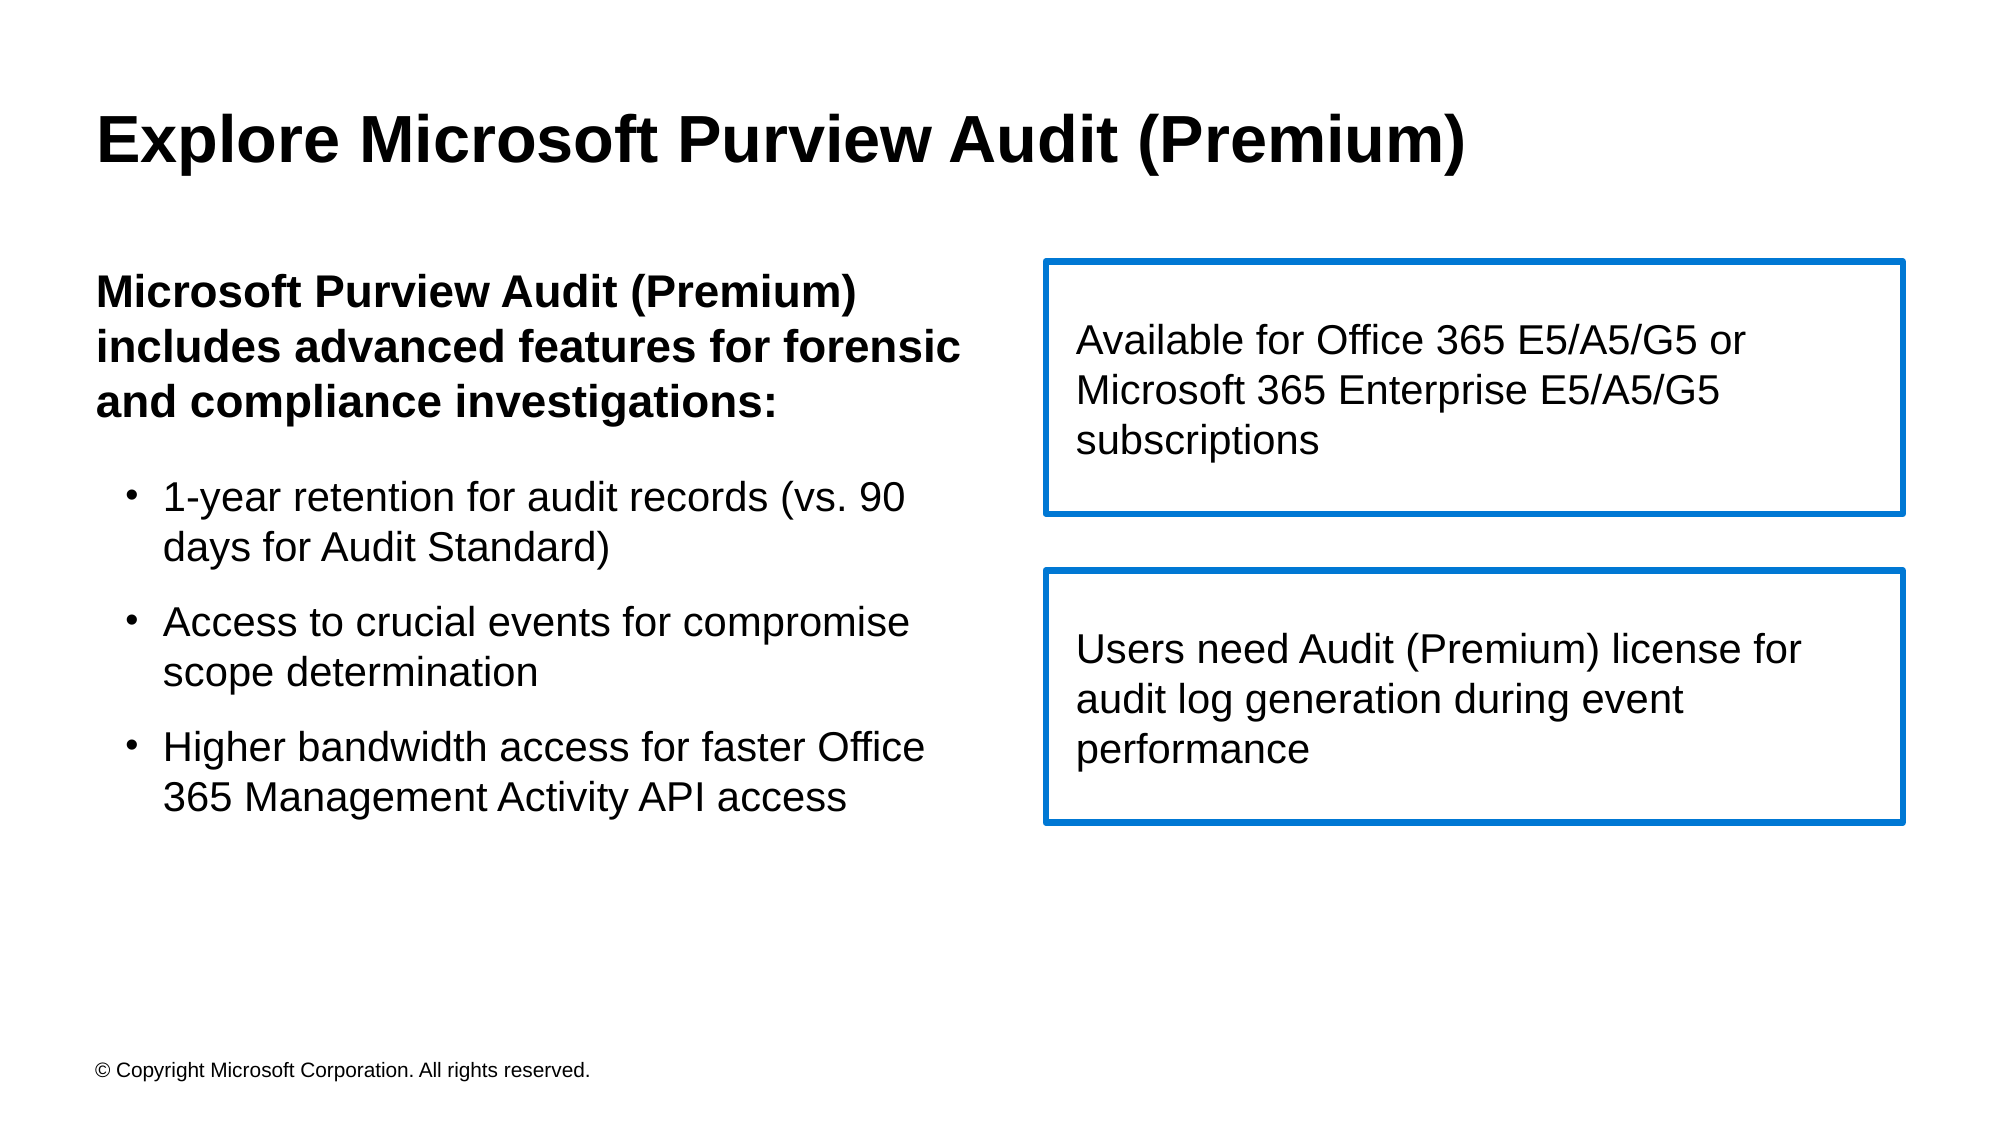

# Explore Microsoft Purview Audit (Premium)
Microsoft Purview Audit (Premium) includes advanced features for forensic and compliance investigations:
Available for Office 365 E5/A5/G5 or Microsoft 365 Enterprise E5/A5/G5 subscriptions
1-year retention for audit records (vs. 90 days for Audit Standard)
Access to crucial events for compromise scope determination
Higher bandwidth access for faster Office 365 Management Activity API access
Users need Audit (Premium) license for audit log generation during event performance